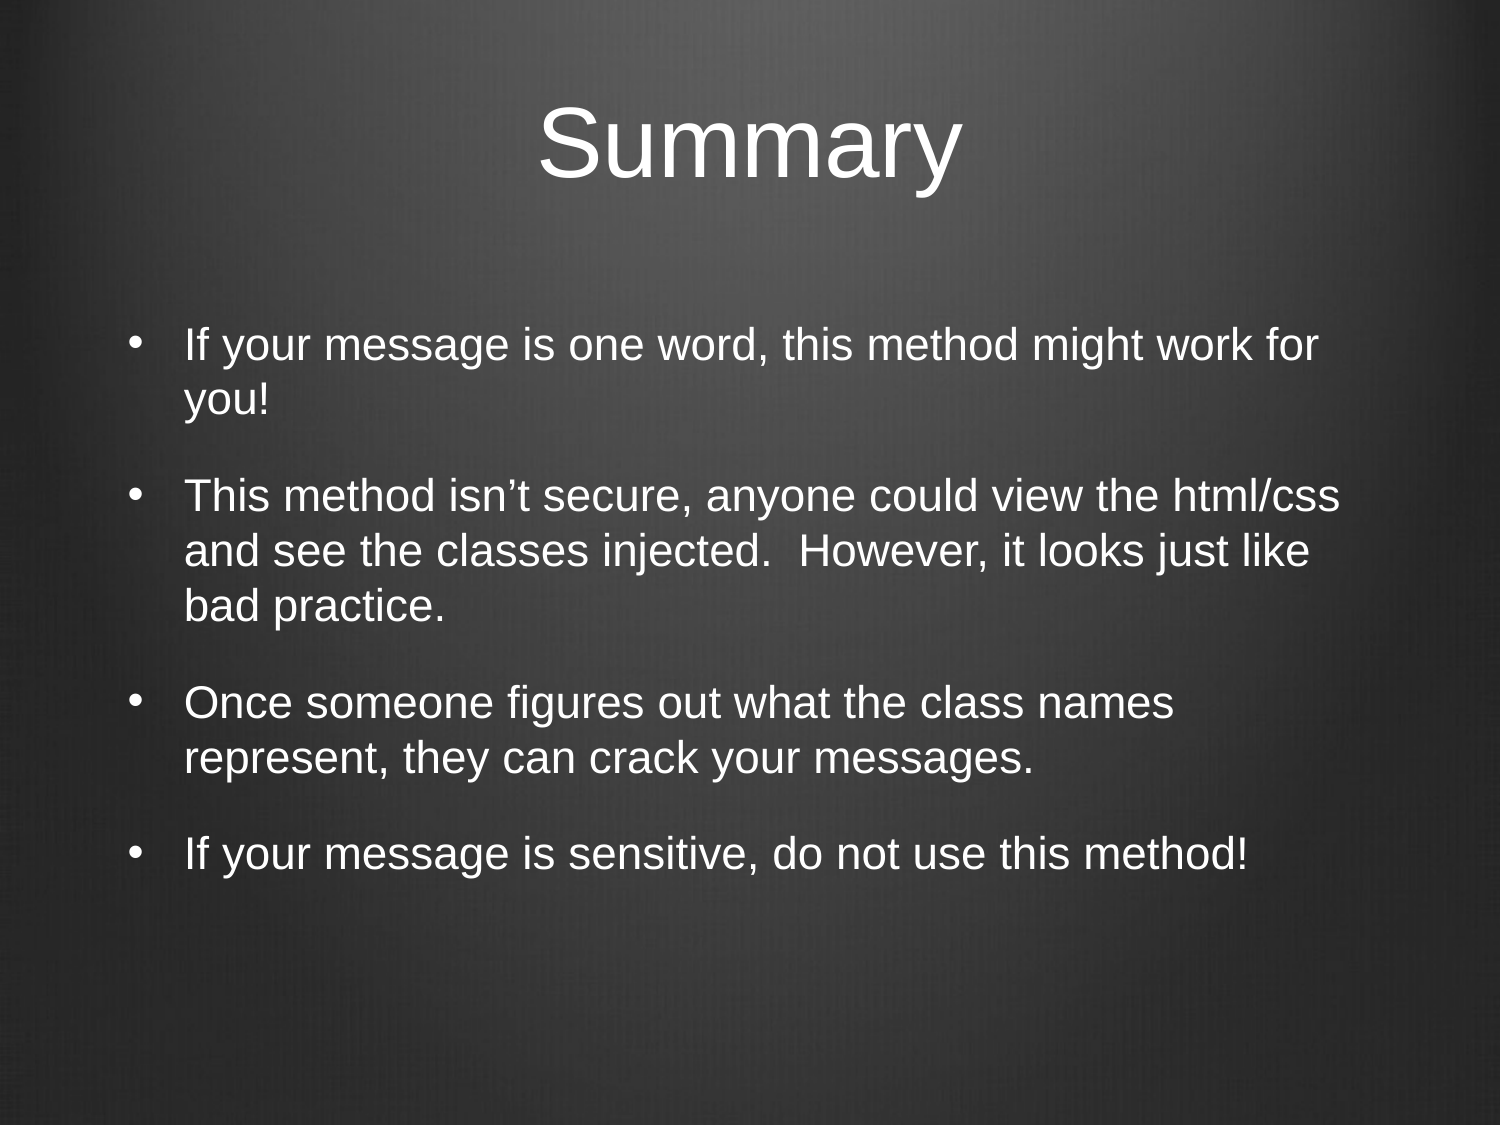

# Summary
If your message is one word, this method might work for you!
This method isn’t secure, anyone could view the html/css and see the classes injected.  However, it looks just like bad practice.
Once someone figures out what the class names represent, they can crack your messages.
If your message is sensitive, do not use this method!